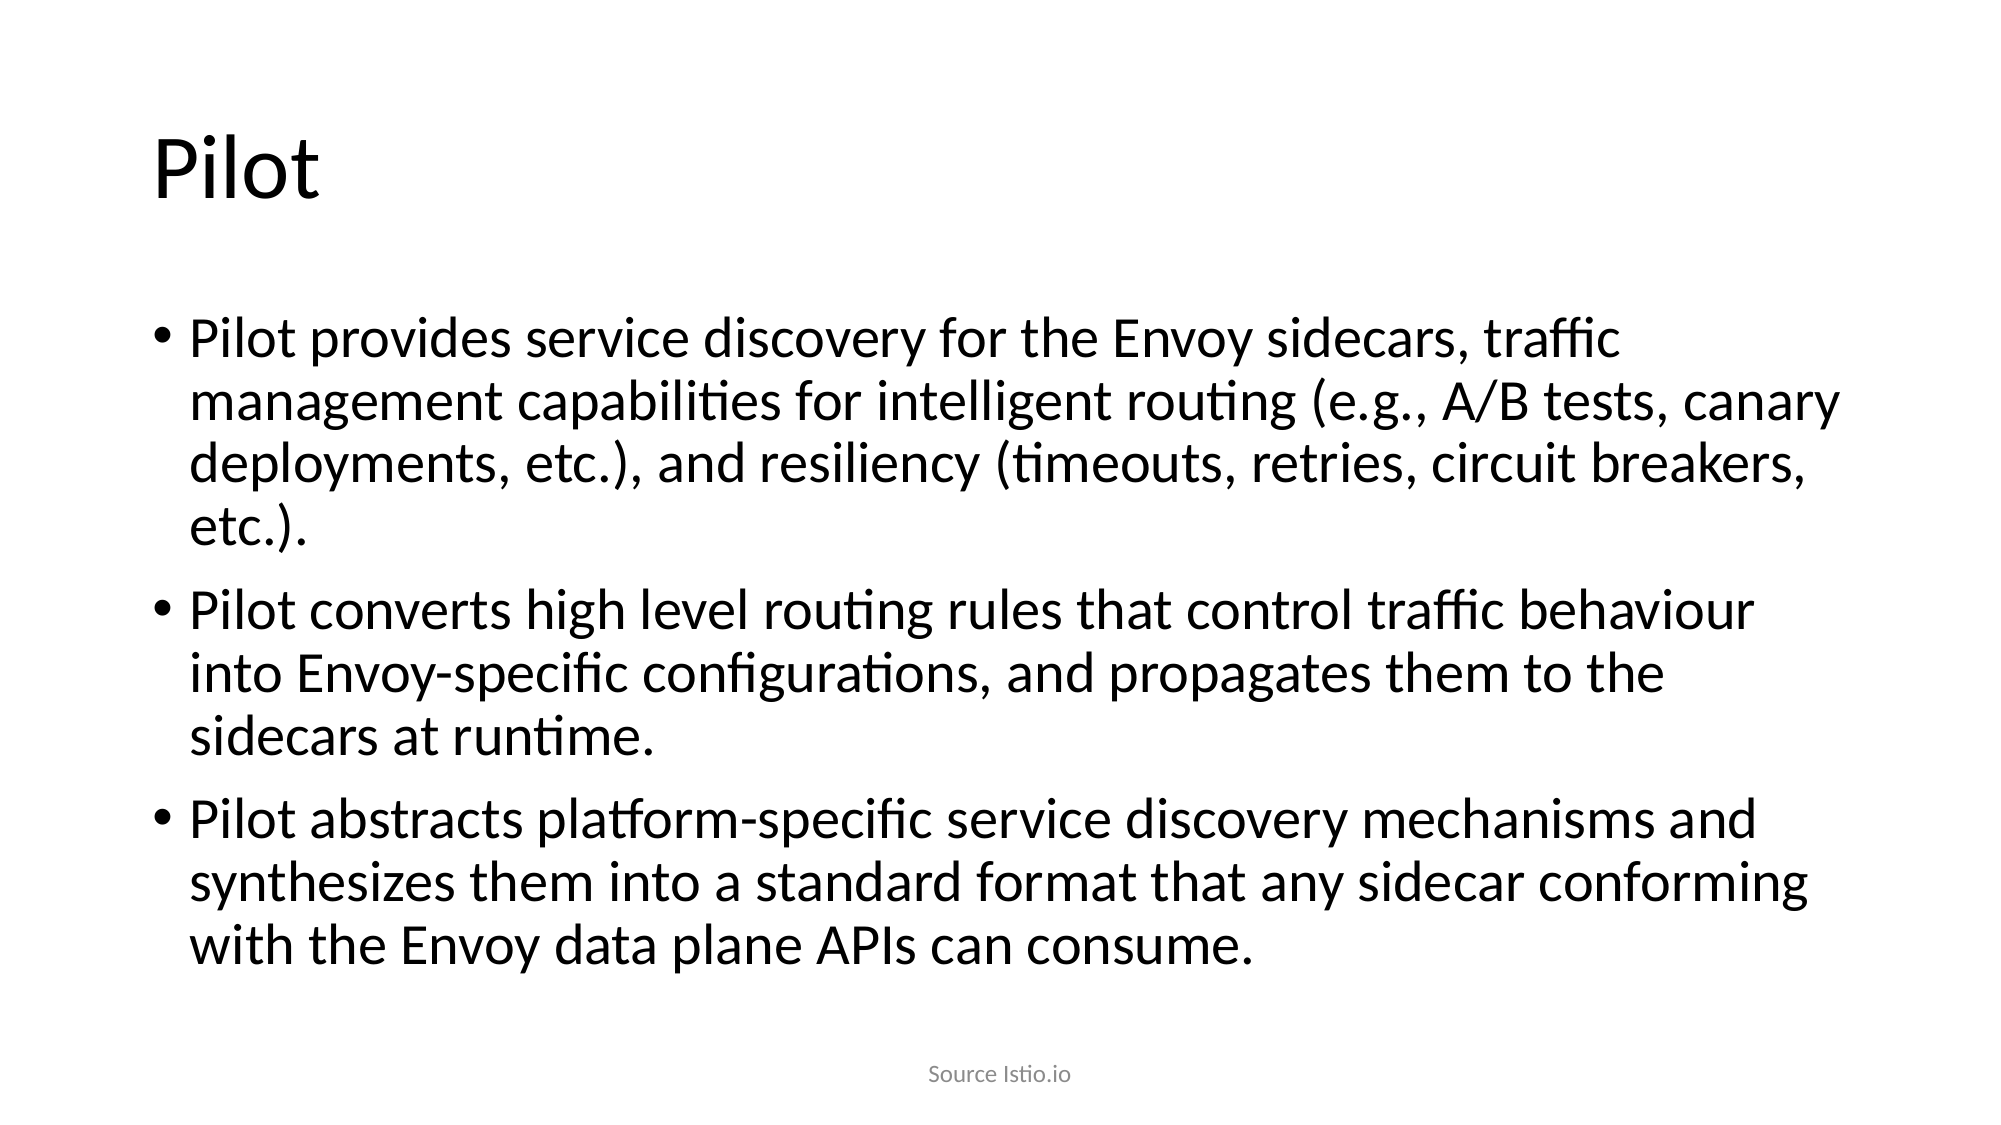

# Pilot
Pilot provides service discovery for the Envoy sidecars, traffic management capabilities for intelligent routing (e.g., A/B tests, canary deployments, etc.), and resiliency (timeouts, retries, circuit breakers, etc.).
Pilot converts high level routing rules that control traffic behaviour into Envoy-specific configurations, and propagates them to the sidecars at runtime.
Pilot abstracts platform-specific service discovery mechanisms and synthesizes them into a standard format that any sidecar conforming with the Envoy data plane APIs can consume.

Source Istio.io